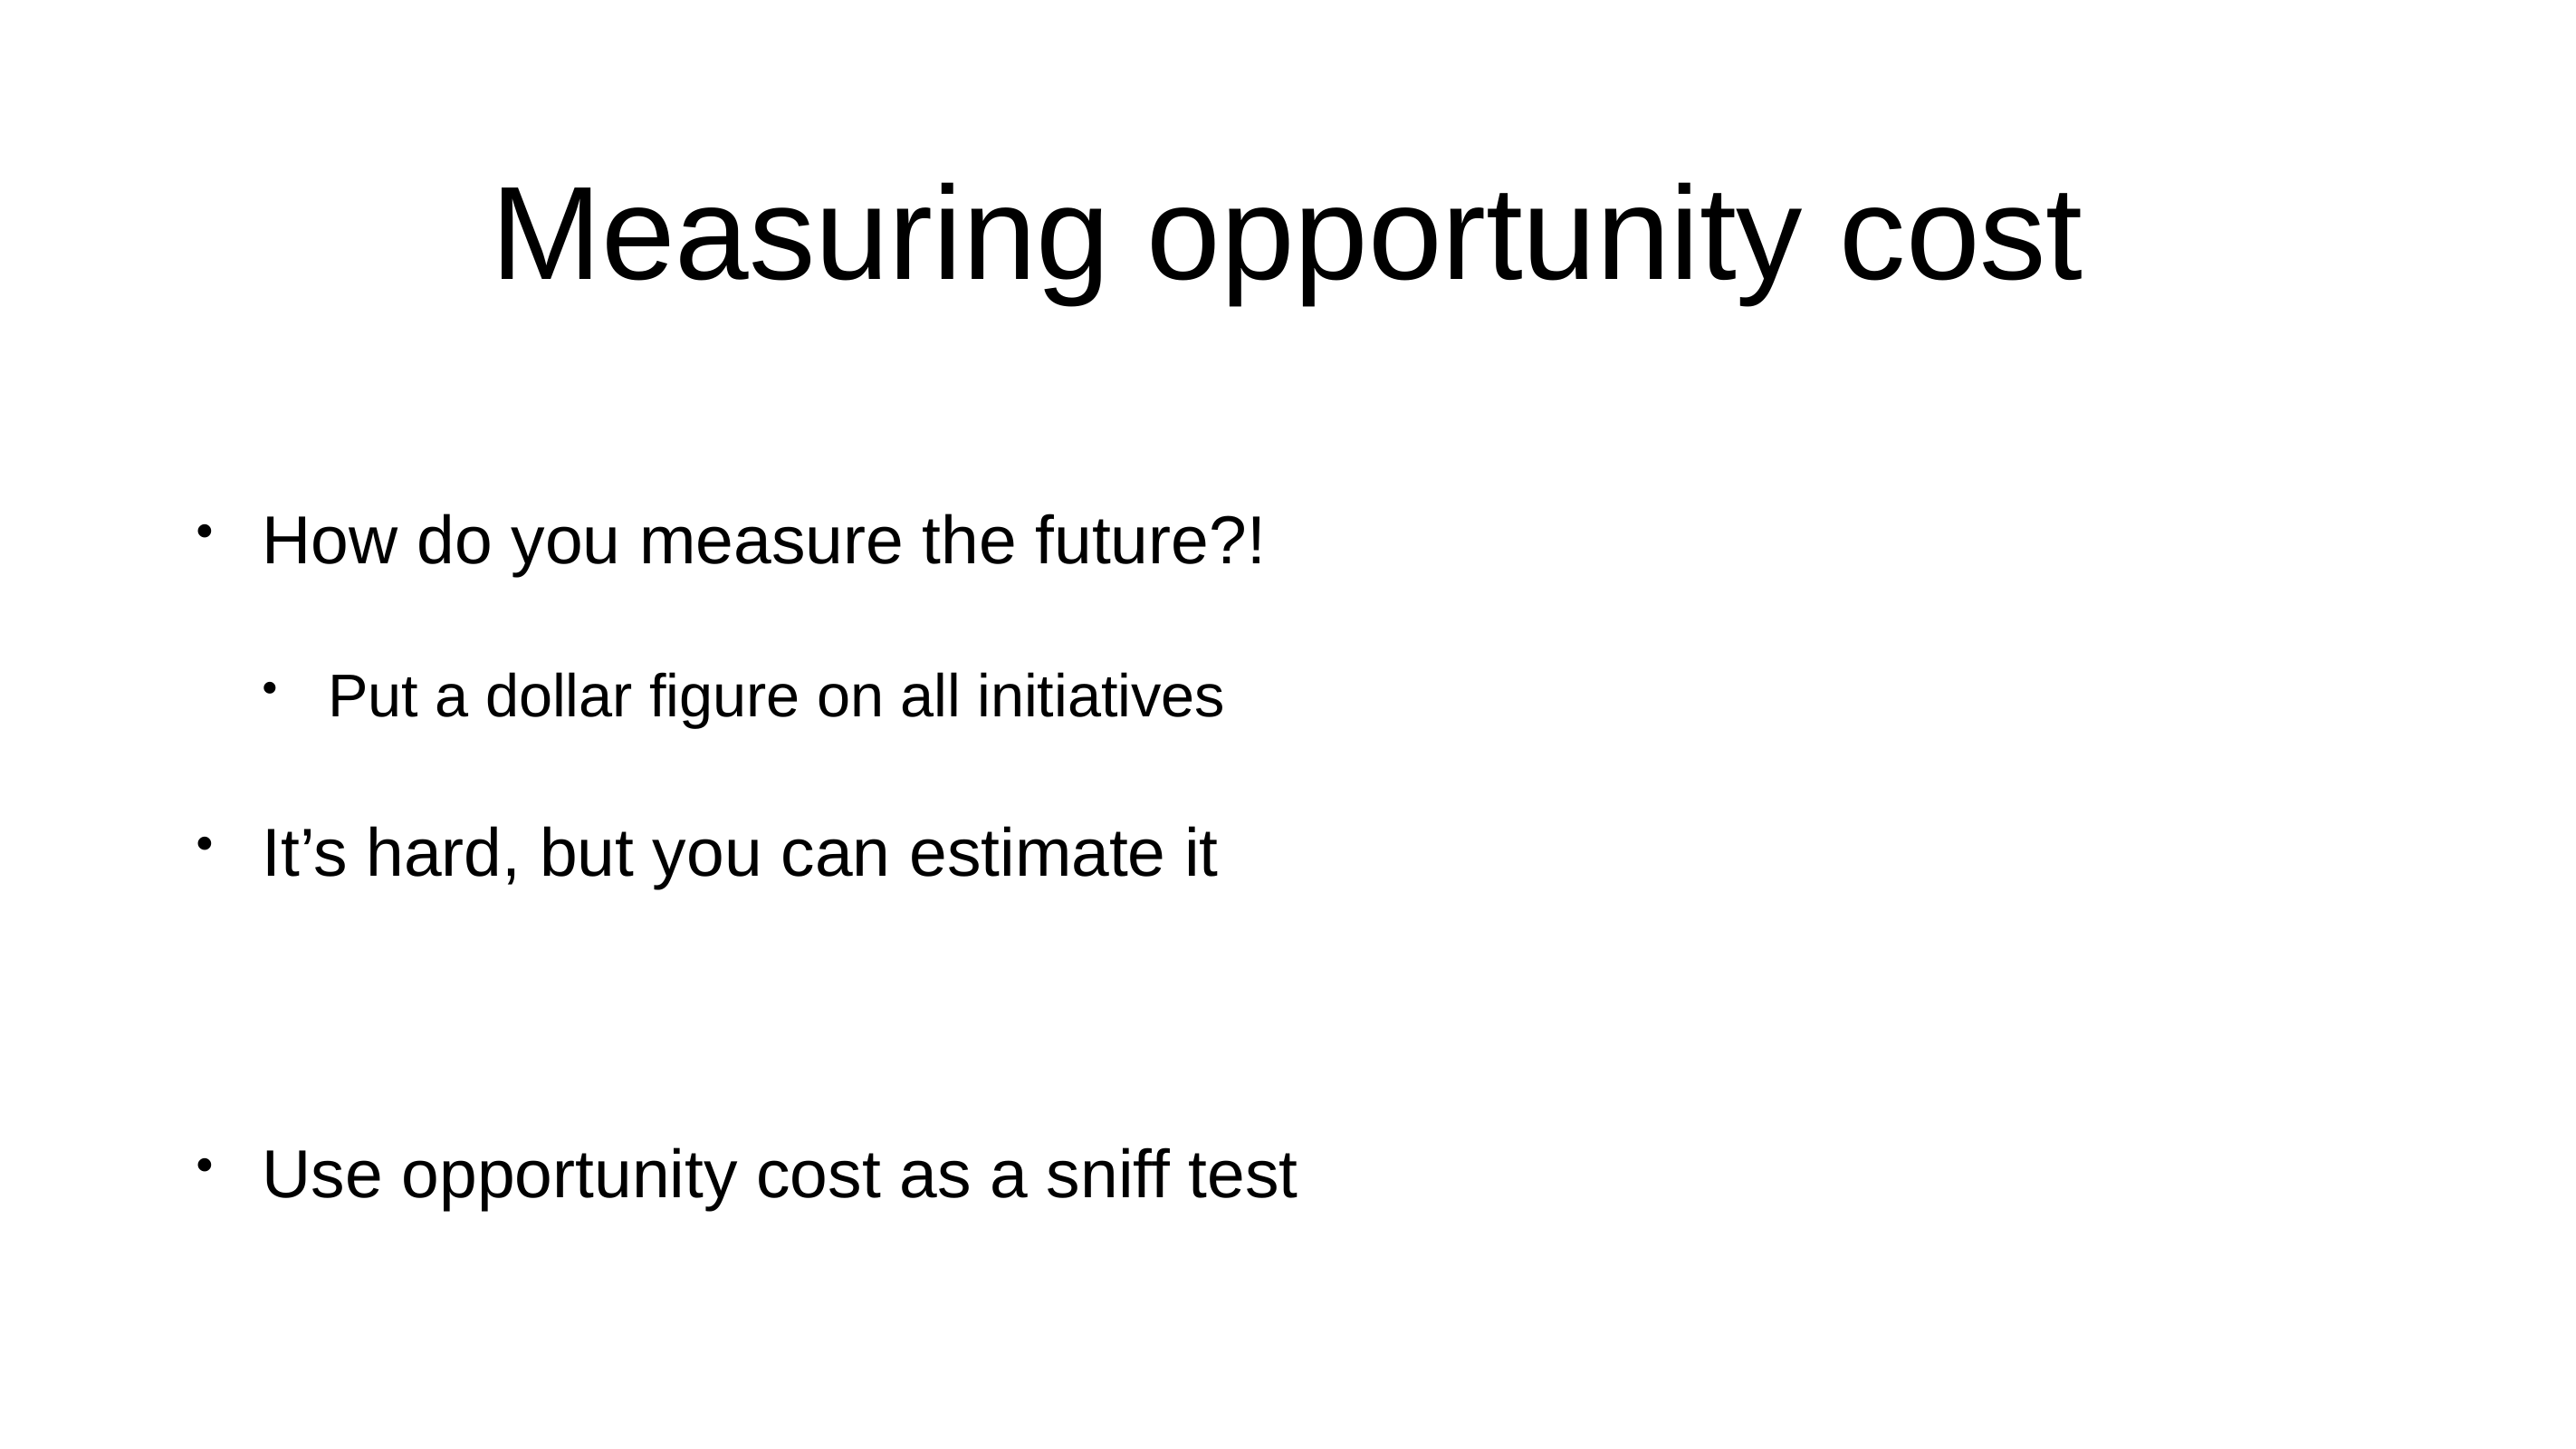

# Measuring opportunity cost
How do you measure the future?!
Put a dollar figure on all initiatives
It’s hard, but you can estimate it

Use opportunity cost as a sniff test